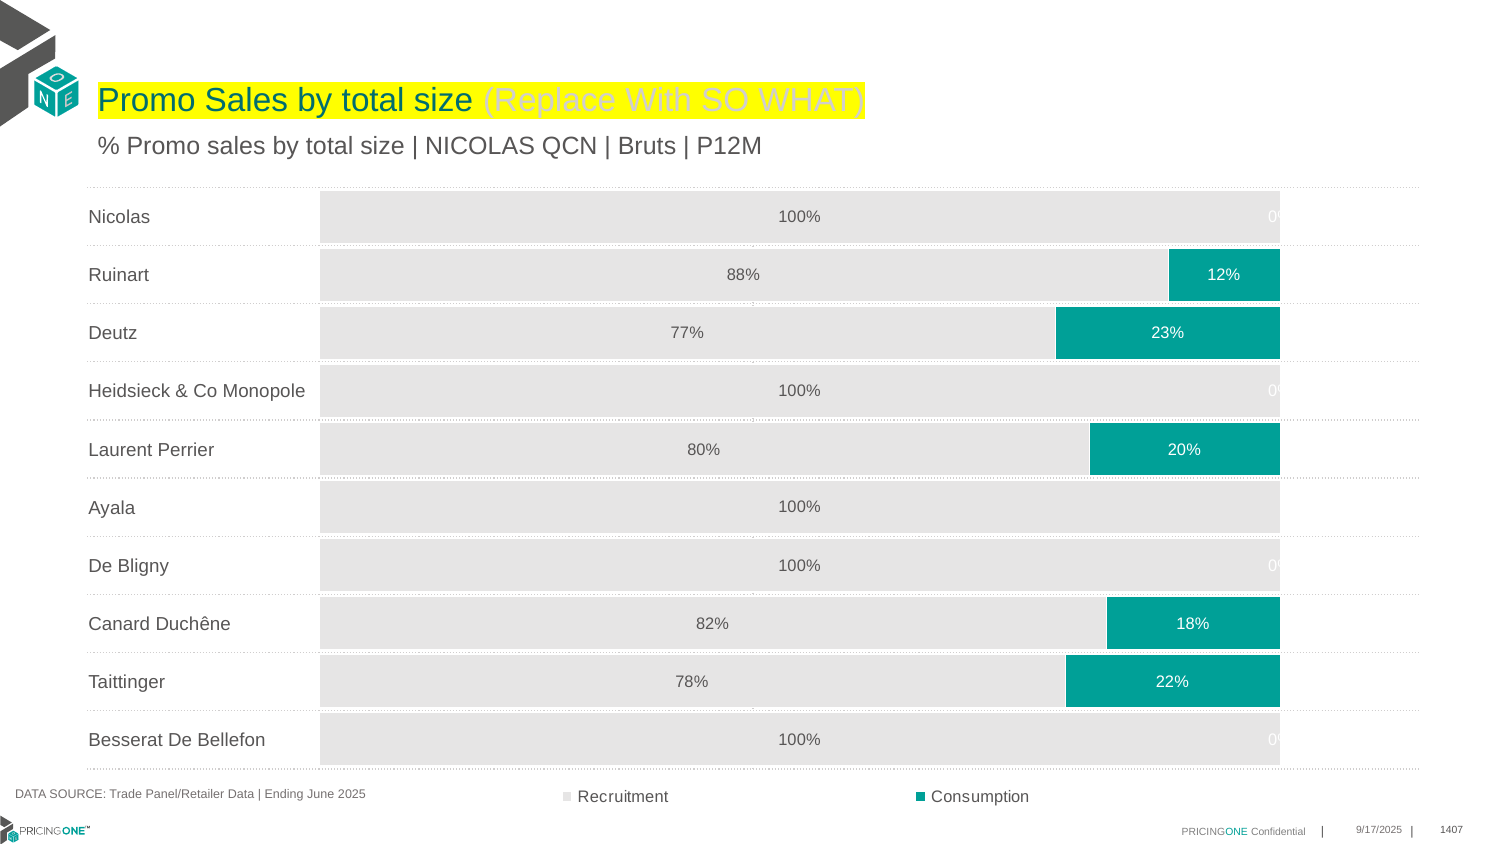

# Promo Sales by total size (Replace With SO WHAT)

% Promo sales by total size | NICOLAS QCN | Bruts | P12M

### Chart

| Category | Recruitment | Consumption |
|---|---|---|
| Nicolas | 1.0 | 0.0 |
| Ruinart | 0.8832995447508613 | 0.11670045524913875 |
| Deutz | 0.7662582579426593 | 0.23374174205734066 |
| Heidsieck & Co Monopole | 1.0 | 0.0 |
| Laurent Perrier | 0.8010013144946379 | 0.19899868550536215 |
| Ayala | 1.0 | 0.0 |
| De Bligny | 1.0 | 0.0 |
| Canard Duchêne | 0.8190787876977533 | 0.18092121230224667 |
| Taittinger | 0.7759965417095401 | 0.22400345829045987 |
| Besserat De Bellefon | 1.0 | 0.0 |
| Nicolas |  |
| --- | --- |
| Ruinart |  |
| Deutz |  |
| Heidsieck & Co Monopole |  |
| Laurent Perrier |  |
| Ayala | 4 |
| De Bligny |  |
| Canard Duchêne |  |
| Taittinger |  |
| Besserat De Bellefon |  |
DATA SOURCE: Trade Panel/Retailer Data | Ending June 2025

9/17/2025
1407